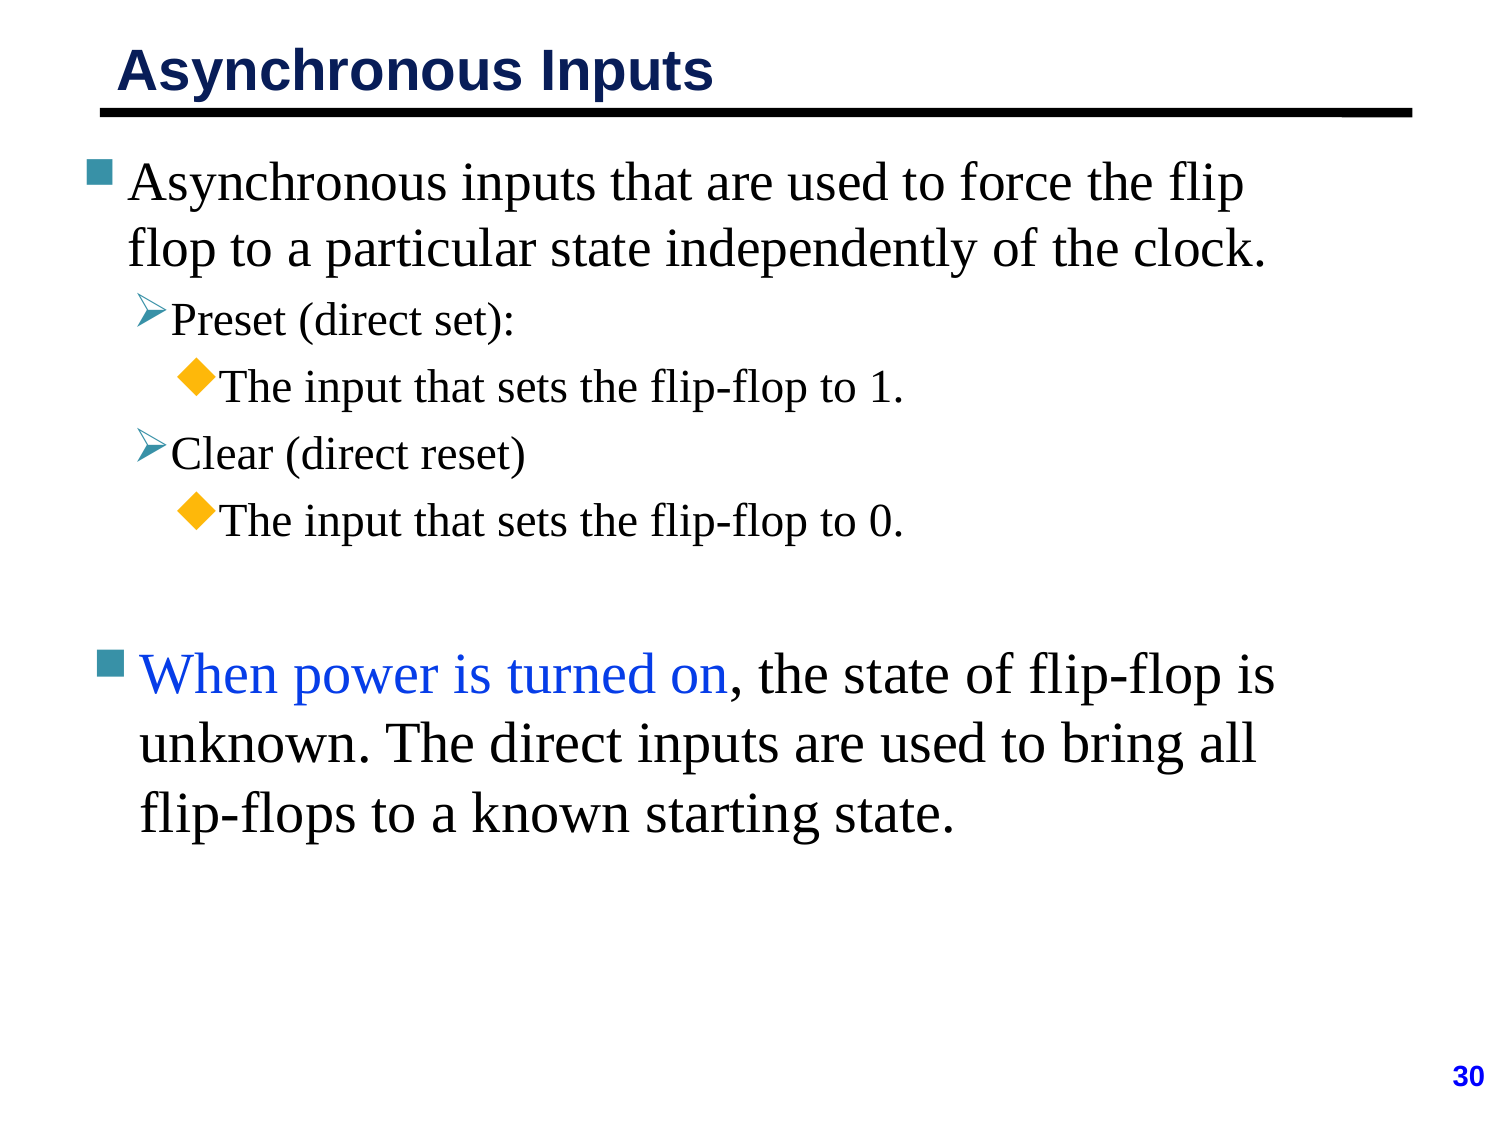

# Asynchronous Inputs
Asynchronous inputs that are used to force the flip flop to a particular state independently of the clock.
Preset (direct set):
The input that sets the flip-flop to 1.
Clear (direct reset)
The input that sets the flip-flop to 0.

When power is turned on, the state of flip-flop is unknown. The direct inputs are used to bring all flip-flops to a known starting state.

30